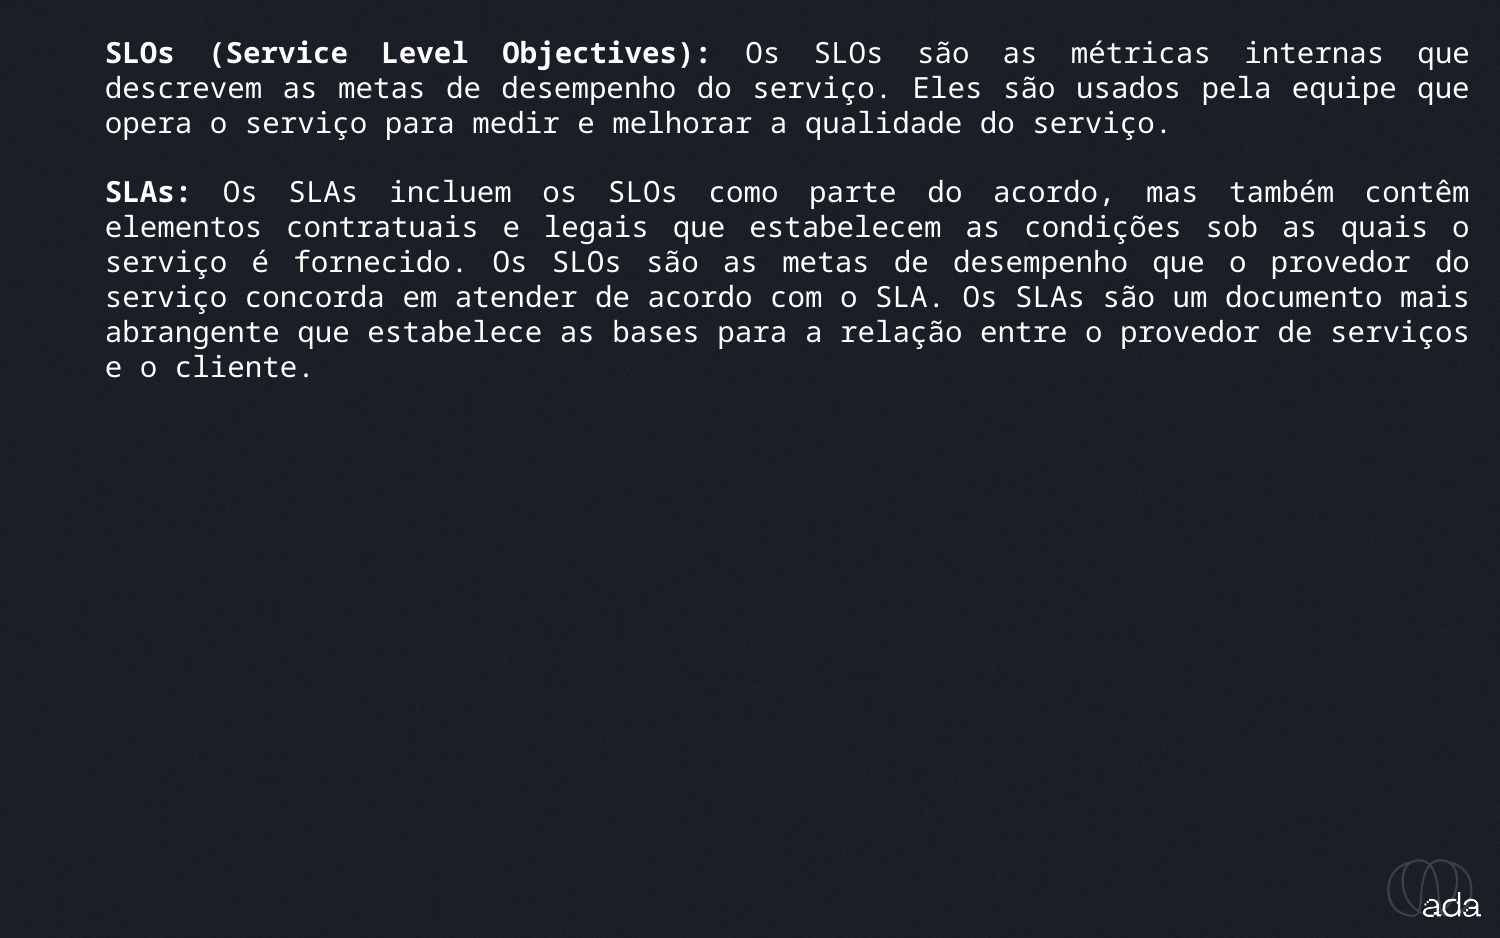

_relação entre SLOs e SLAs
SLOs (Service Level Objectives): Os SLOs são as métricas internas que descrevem as metas de desempenho do serviço. Eles são usados pela equipe que opera o serviço para medir e melhorar a qualidade do serviço.

SLAs: Os SLAs incluem os SLOs como parte do acordo, mas também contêm elementos contratuais e legais que estabelecem as condições sob as quais o serviço é fornecido. Os SLOs são as metas de desempenho que o provedor do serviço concorda em atender de acordo com o SLA. Os SLAs são um documento mais abrangente que estabelece as bases para a relação entre o provedor de serviços e o cliente.